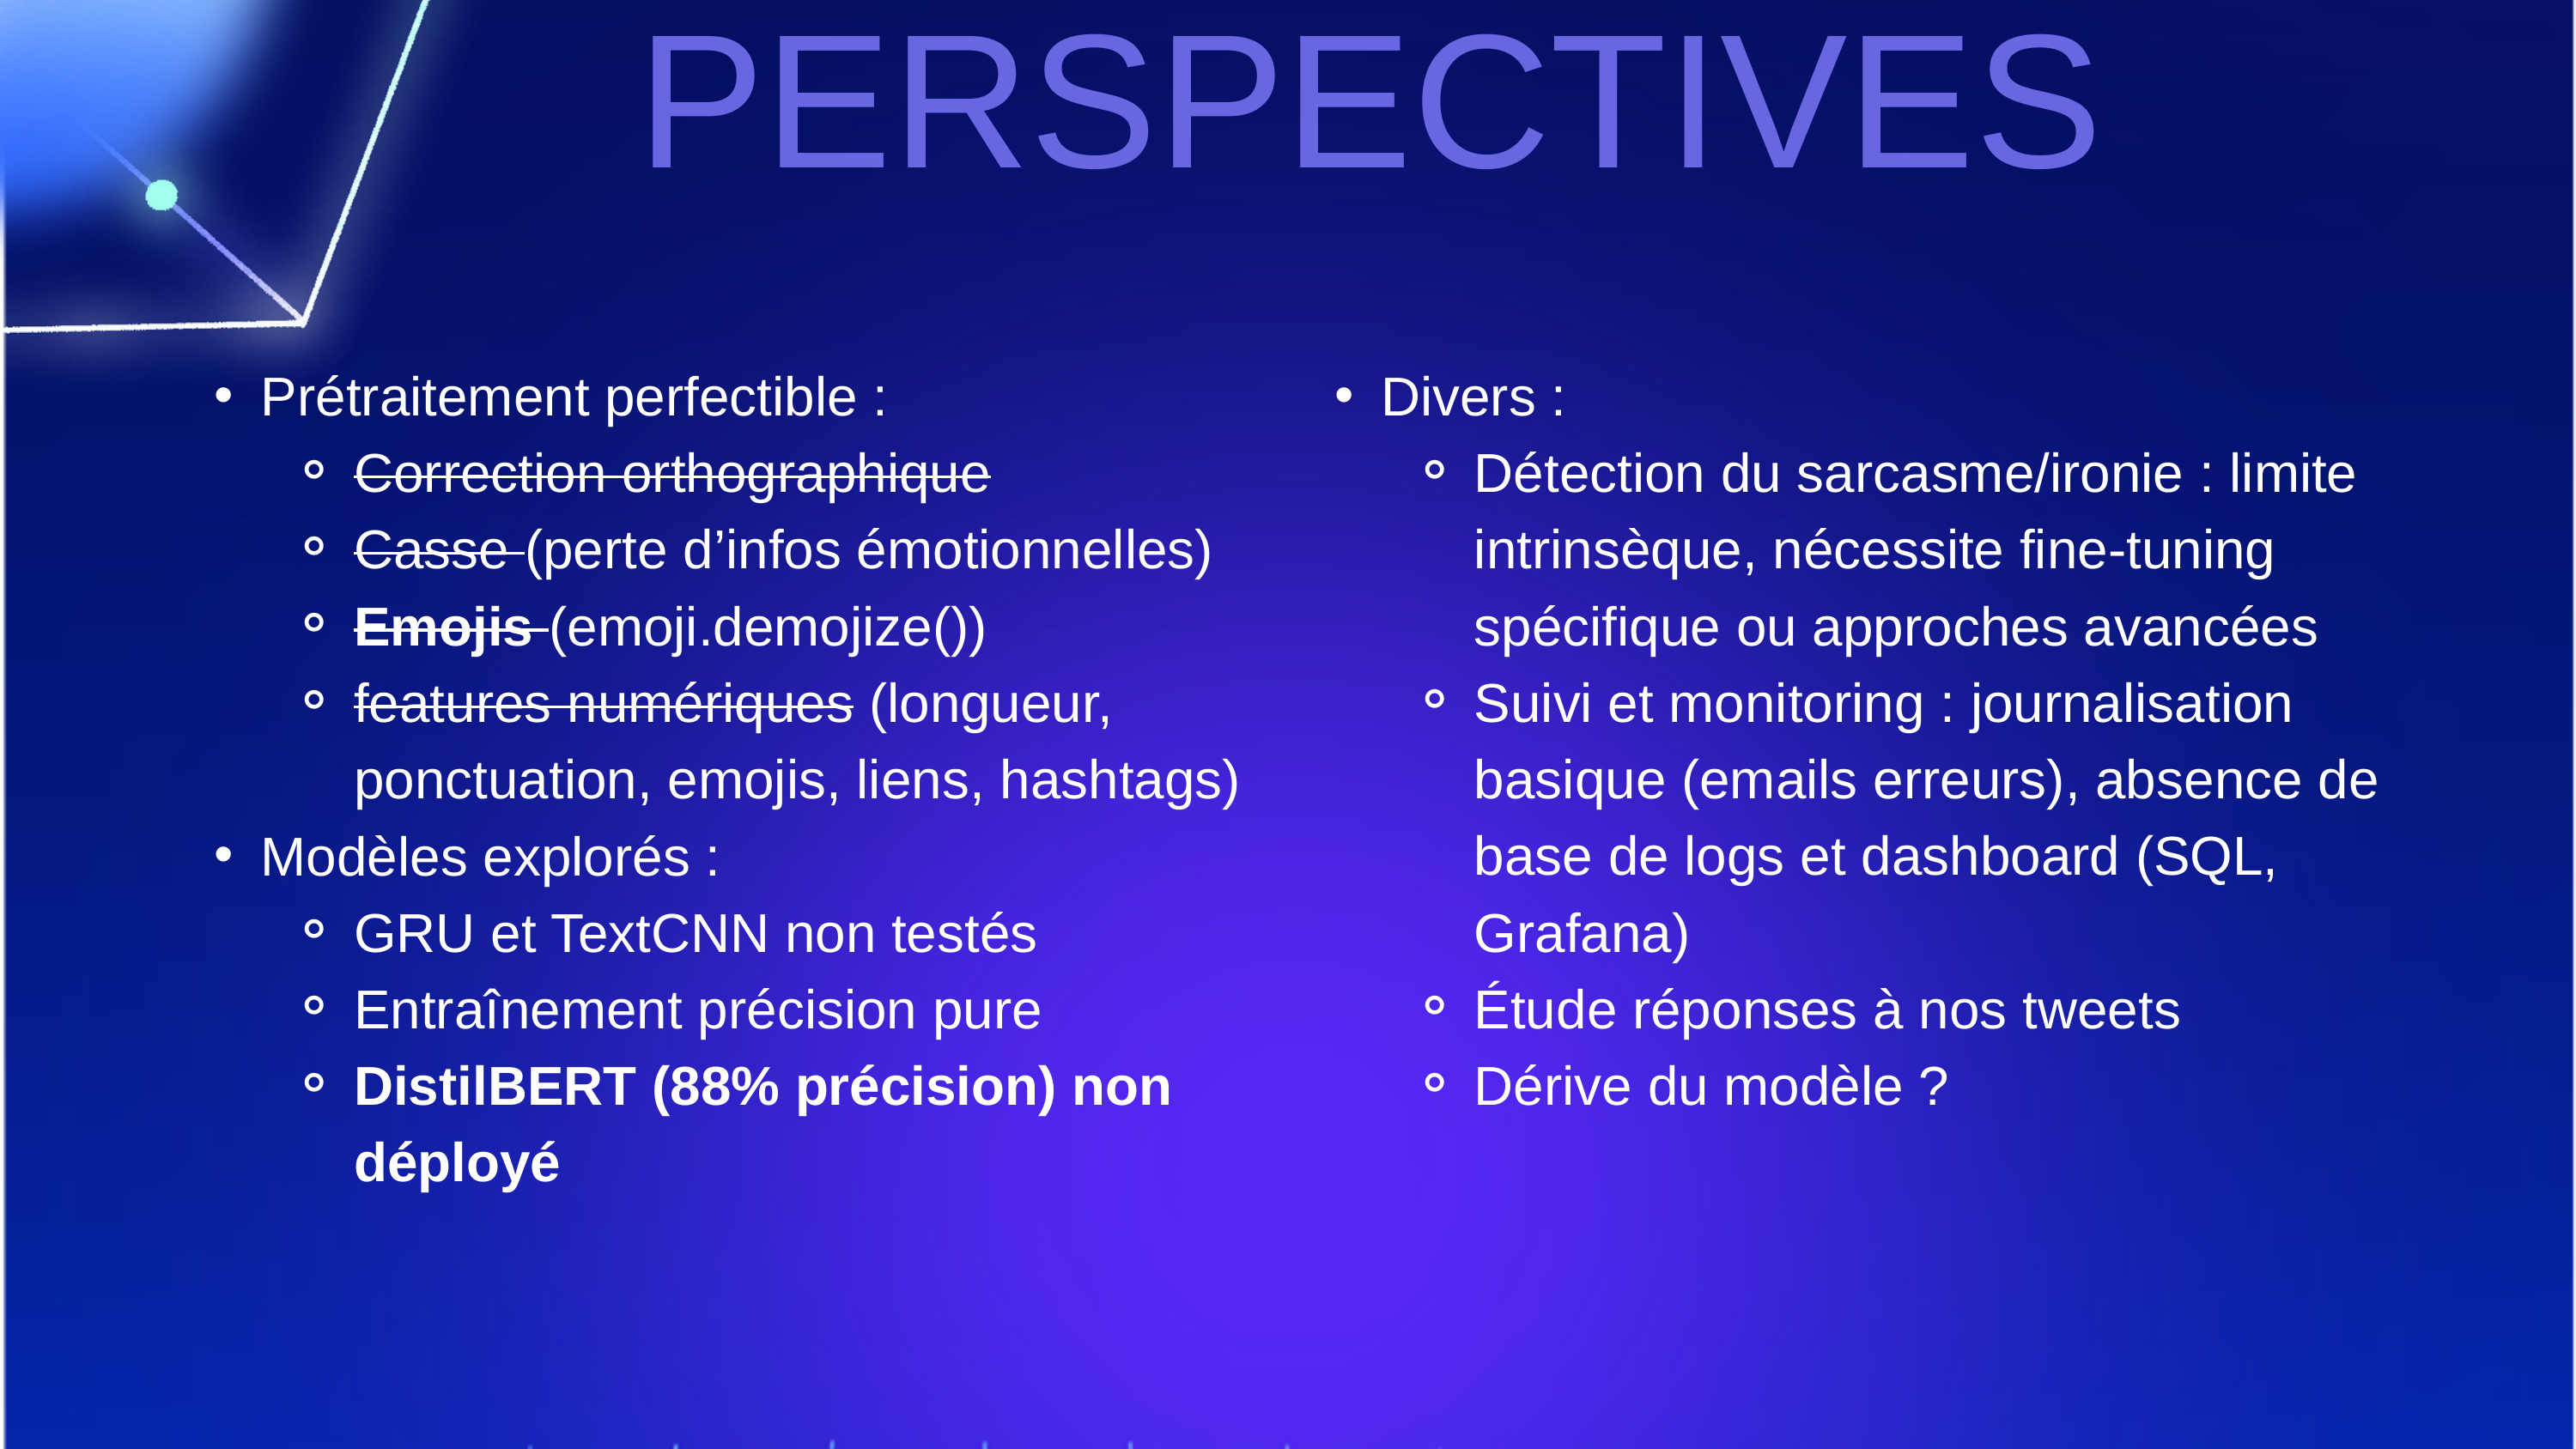

PERSPECTIVES
Prétraitement perfectible :
Correction orthographique
Casse (perte d’infos émotionnelles)
Emojis (emoji.demojize())
features numériques (longueur, ponctuation, emojis, liens, hashtags)
Modèles explorés :
GRU et TextCNN non testés
Entraînement précision pure
DistilBERT (88% précision) non déployé
Divers :
Détection du sarcasme/ironie : limite intrinsèque, nécessite fine-tuning spécifique ou approches avancées
Suivi et monitoring : journalisation basique (emails erreurs), absence de base de logs et dashboard (SQL, Grafana)
Étude réponses à nos tweets
Dérive du modèle ?